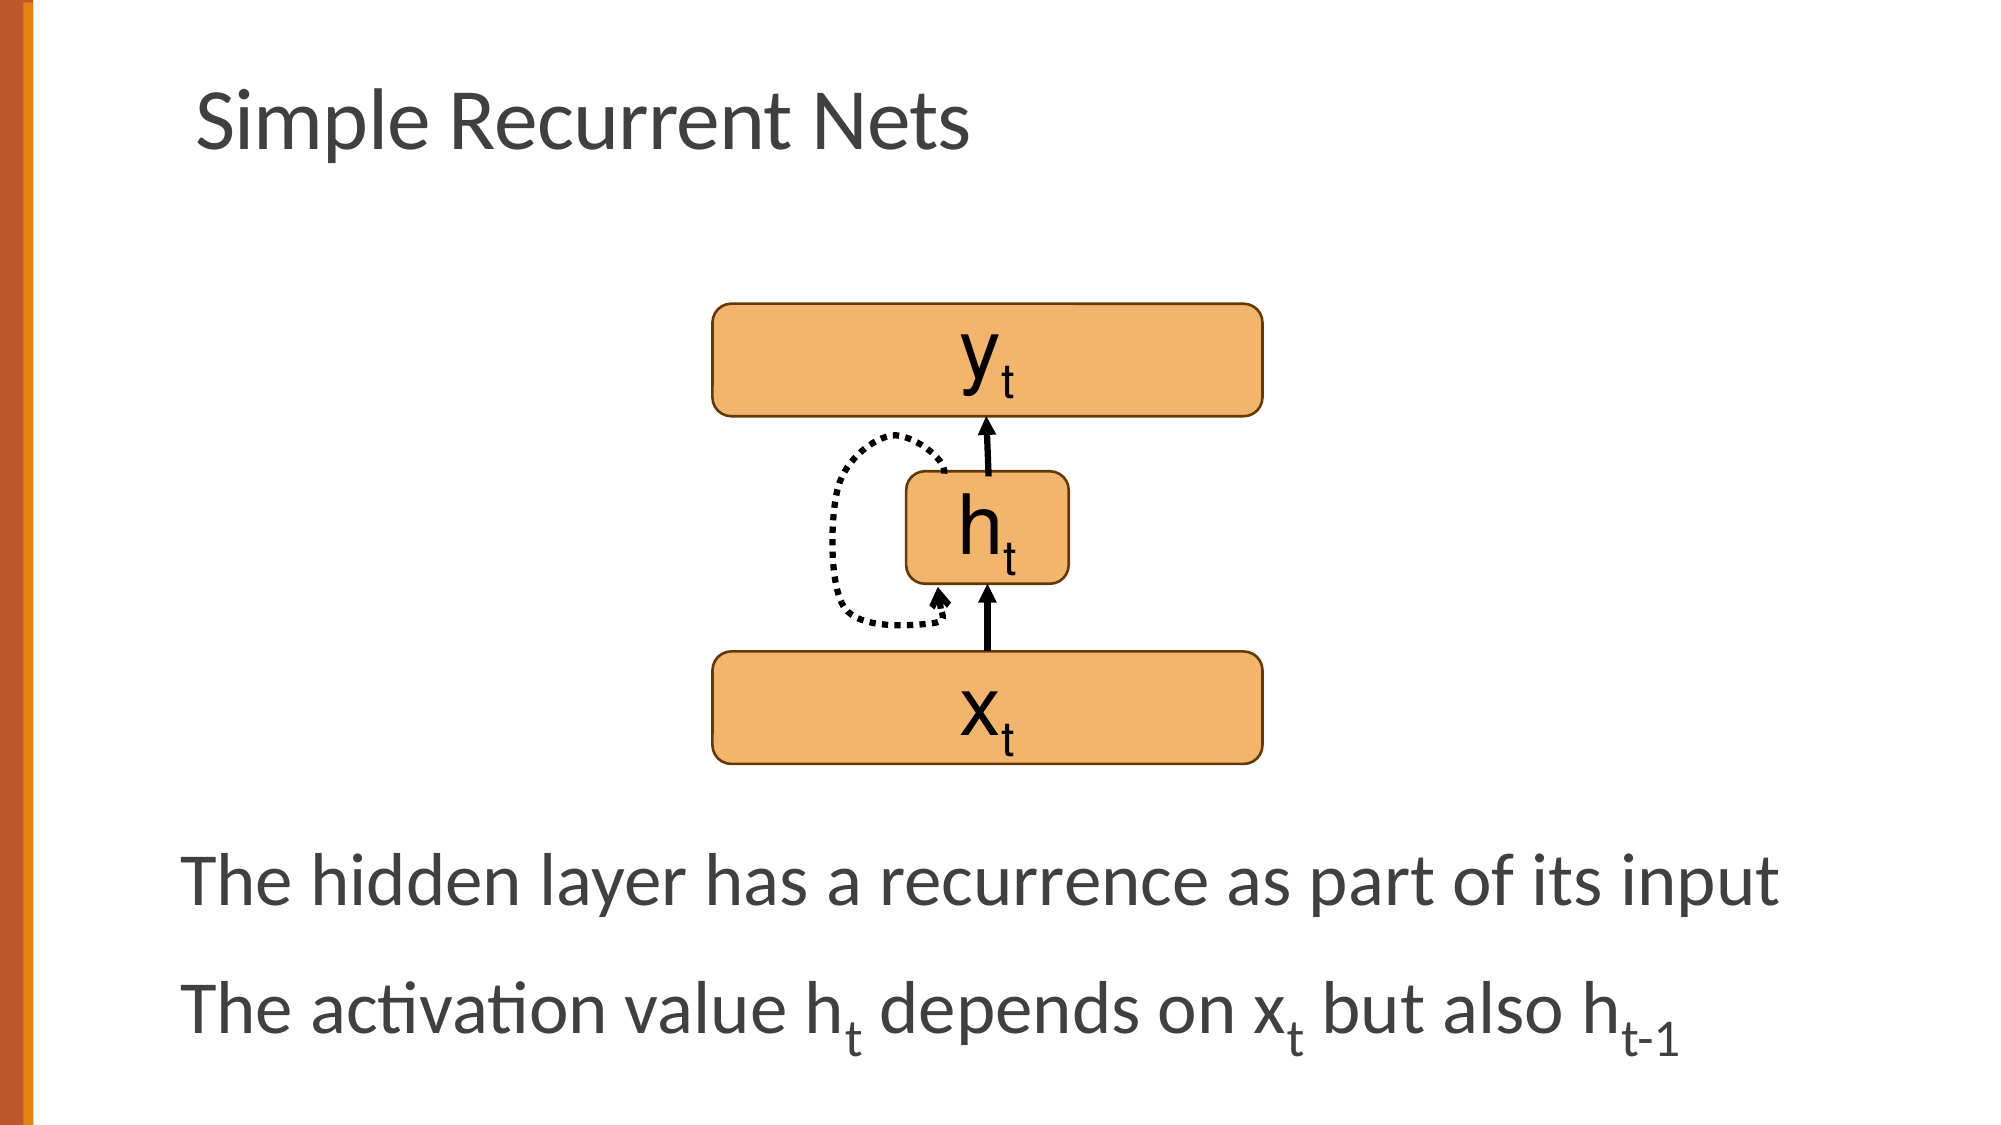

# Simple Recurrent Nets
yt

ht

xt

The hidden layer has a recurrence as part of its input
The activation value ht depends on xt but also ht-1